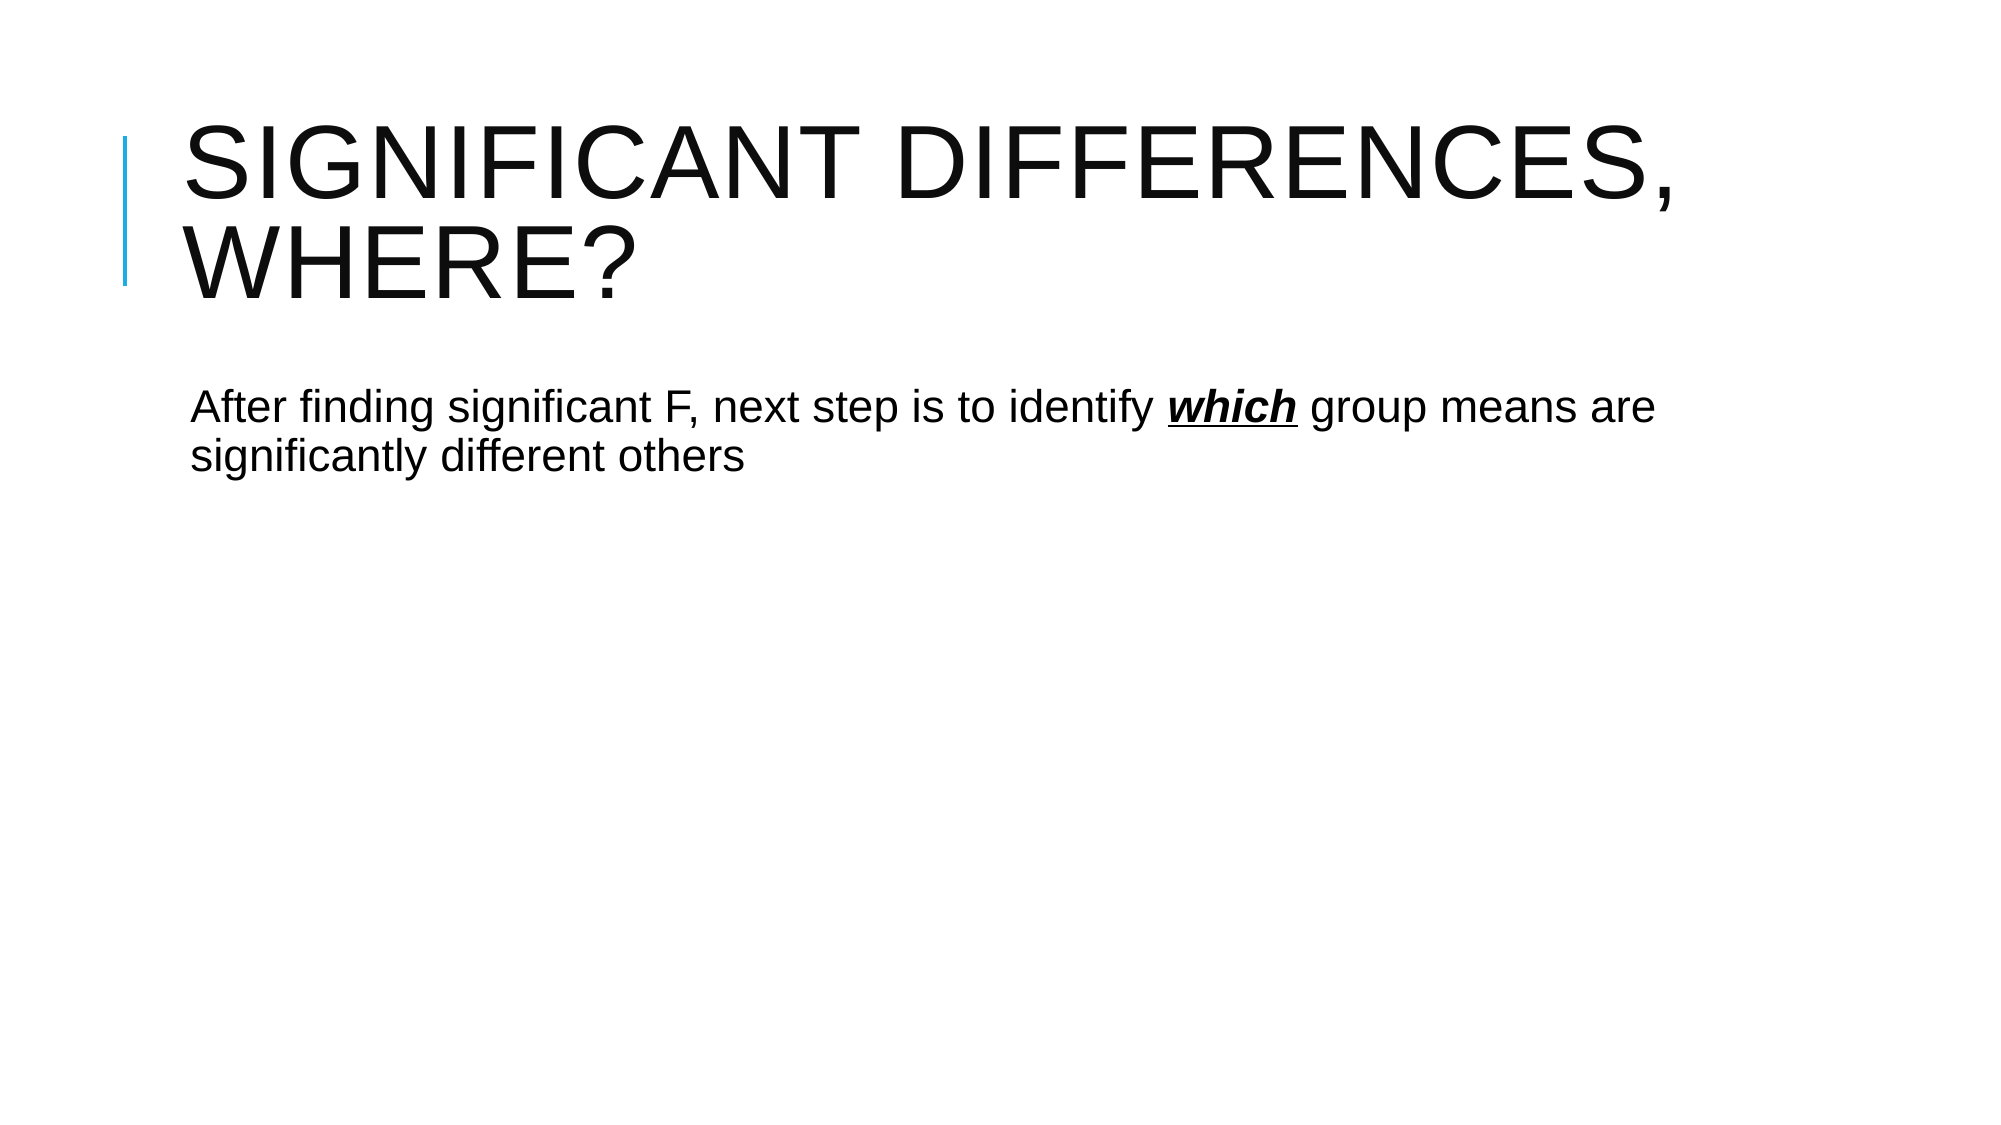

# Significant Differences, Where?
After finding significant F, next step is to identify which group means are significantly different others